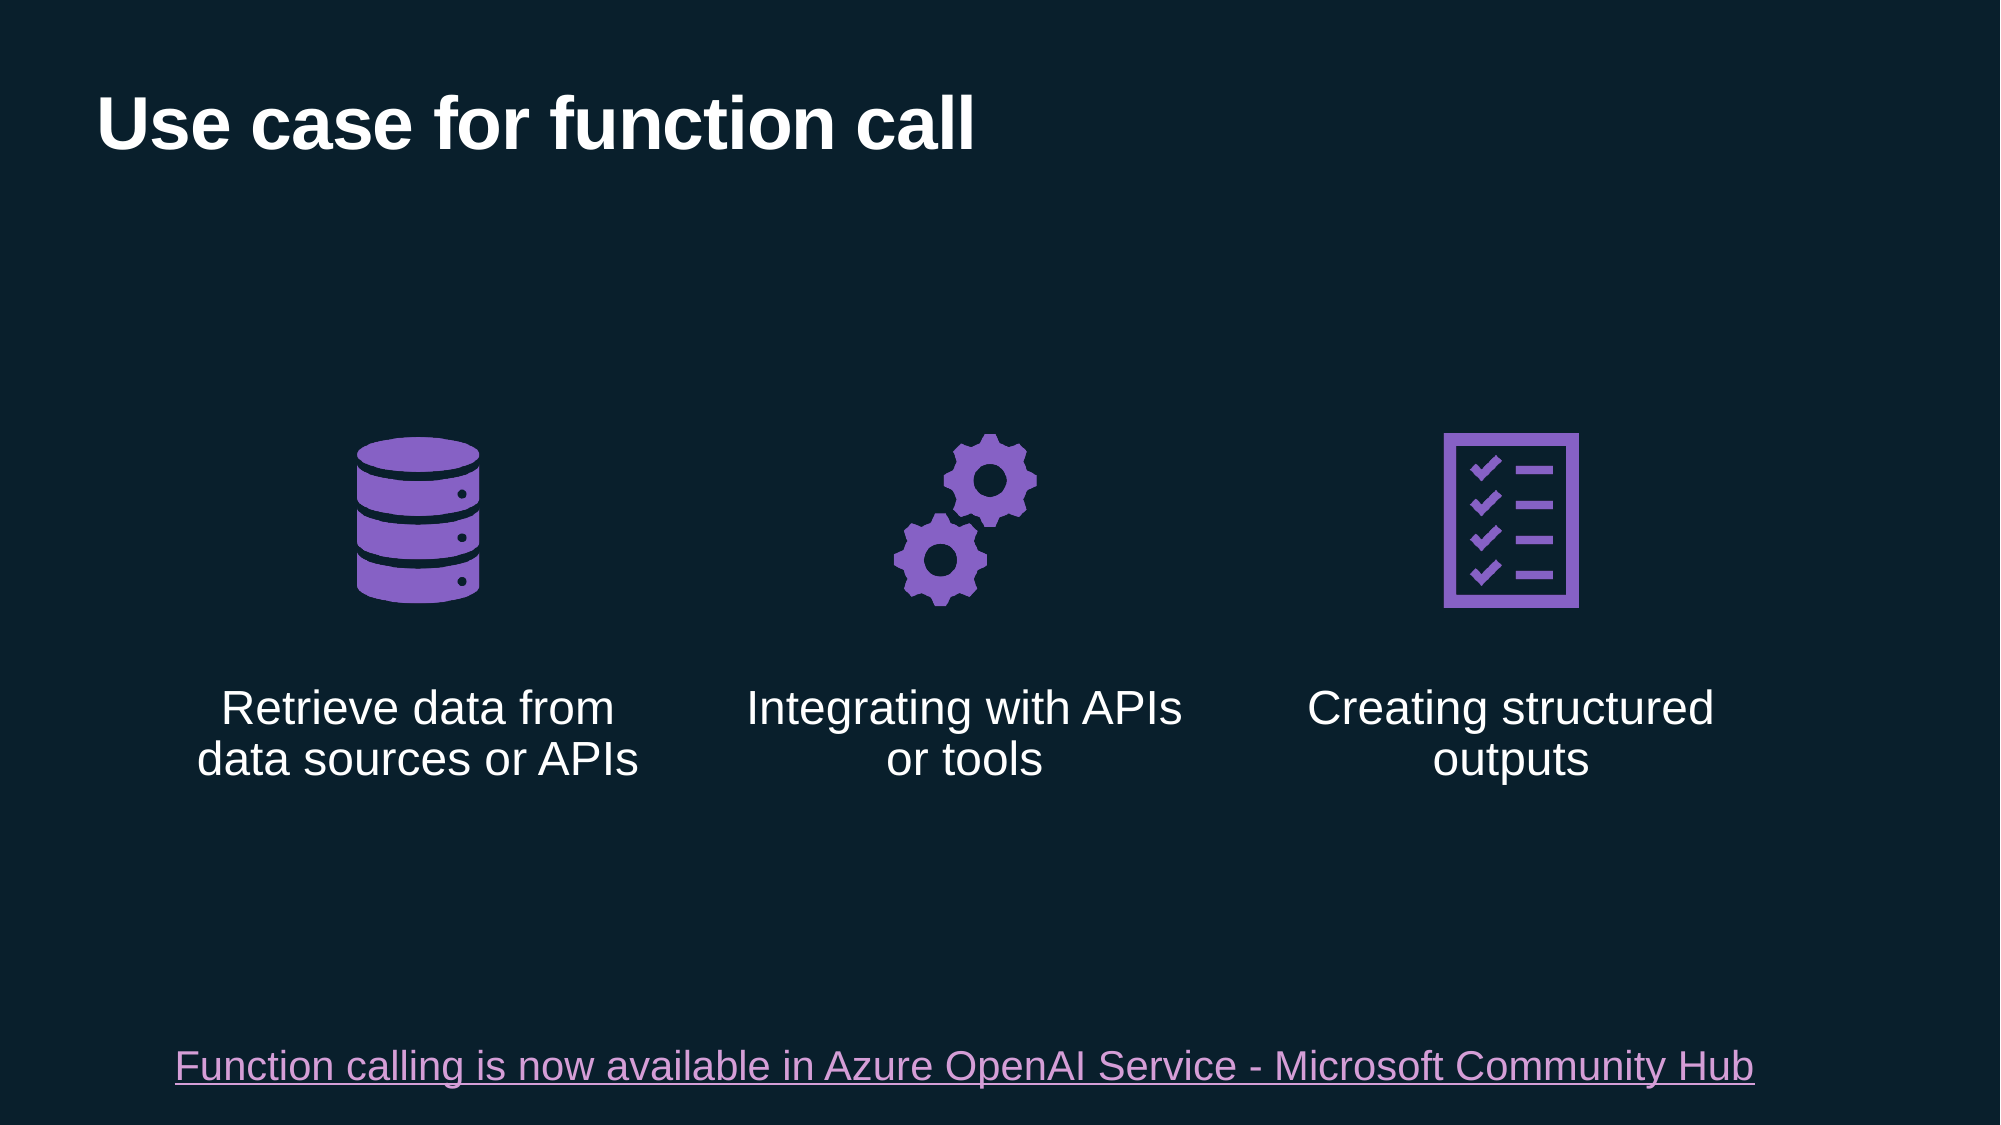

# Use case for function call
Retrieve data from data sources or APIs
Integrating with APIs or tools
Creating structured outputs
Function calling is now available in Azure OpenAI Service - Microsoft Community Hub